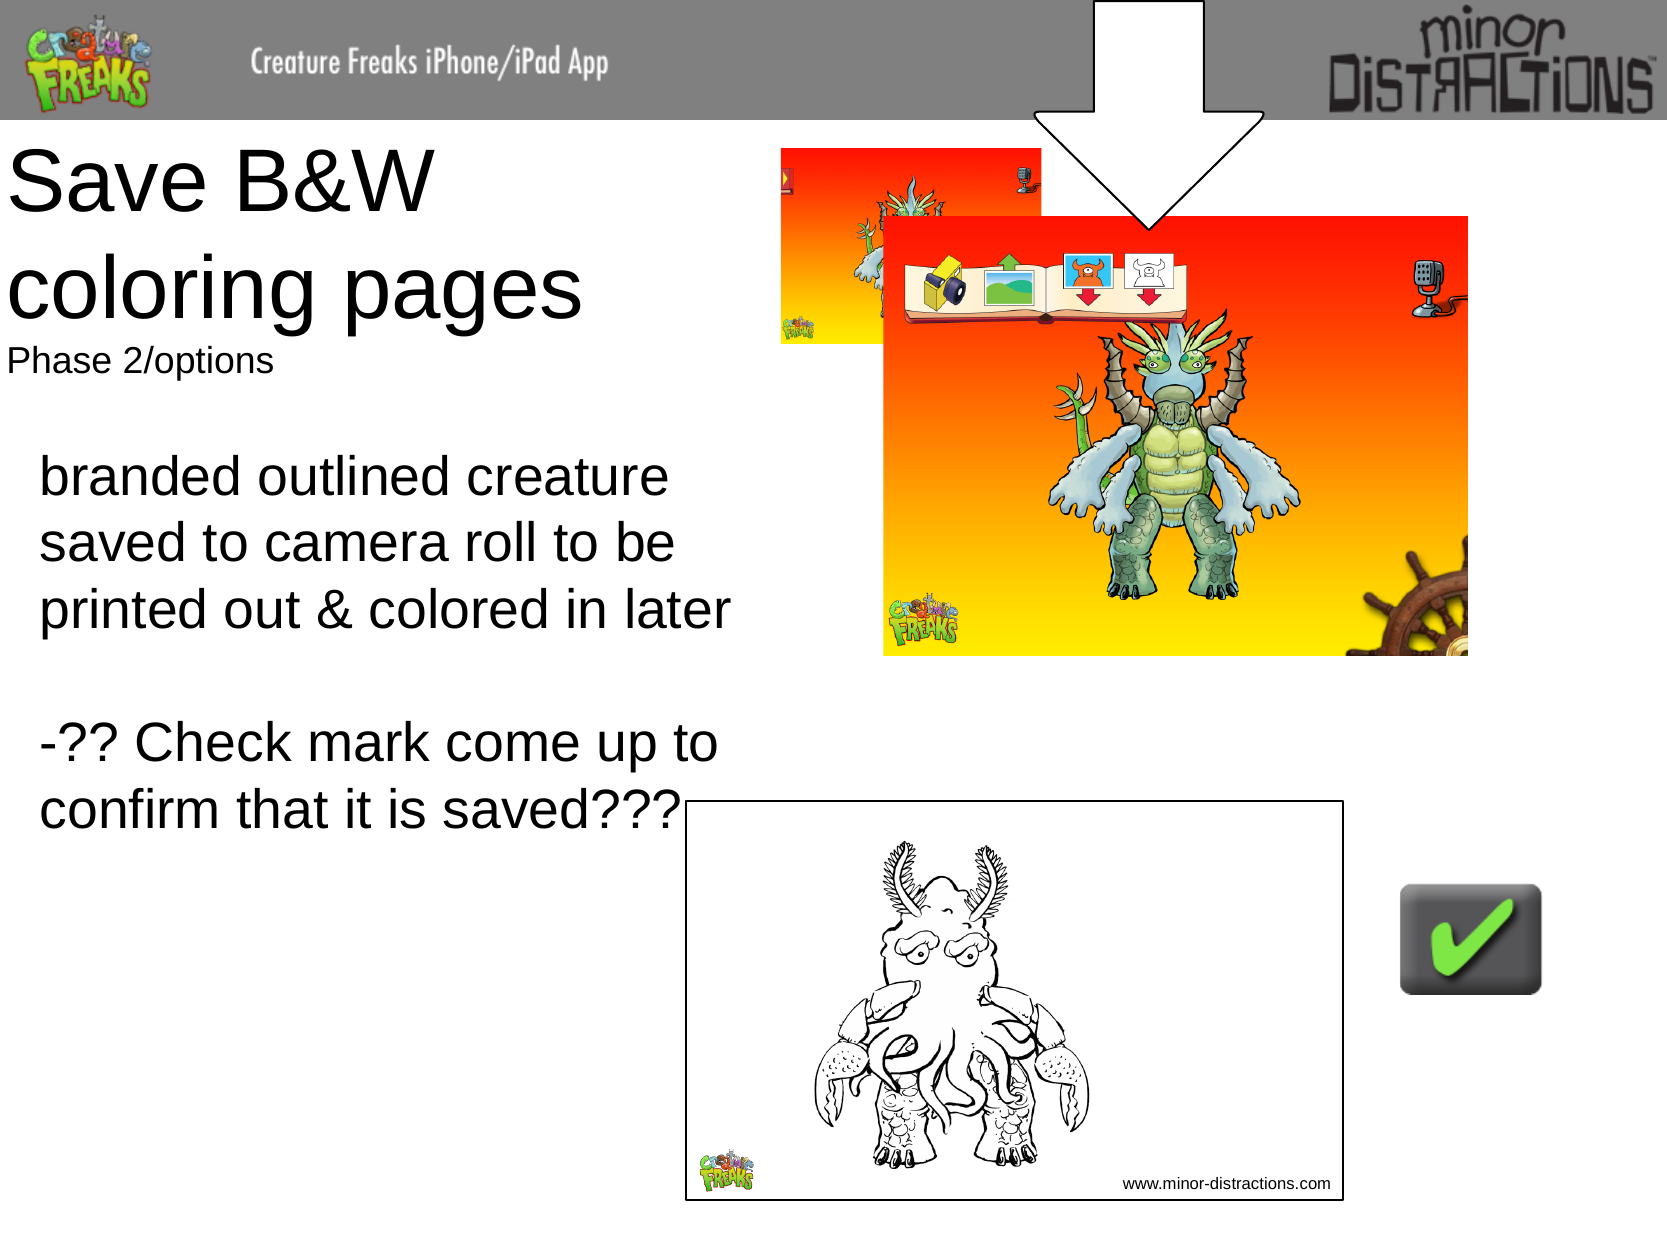

# Save B&W
coloring pages
Phase 2/options

branded outlined creature
saved to camera roll to be printed out & colored in later

-?? Check mark come up to confirm that it is saved???

www.minor-distractions.com